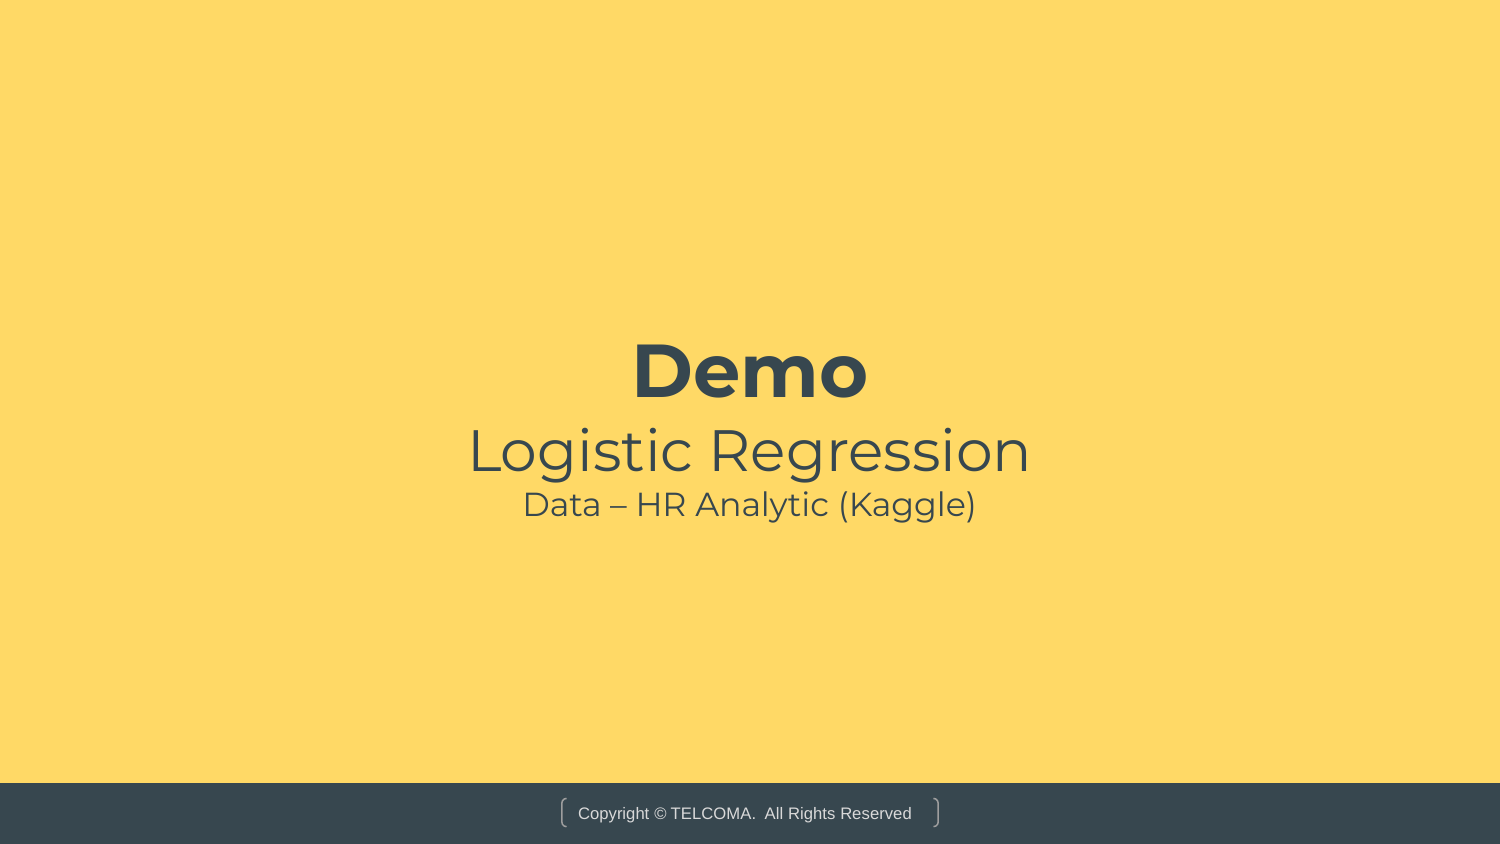

# Demo Logistic Regression Data – HR Analytic (Kaggle)